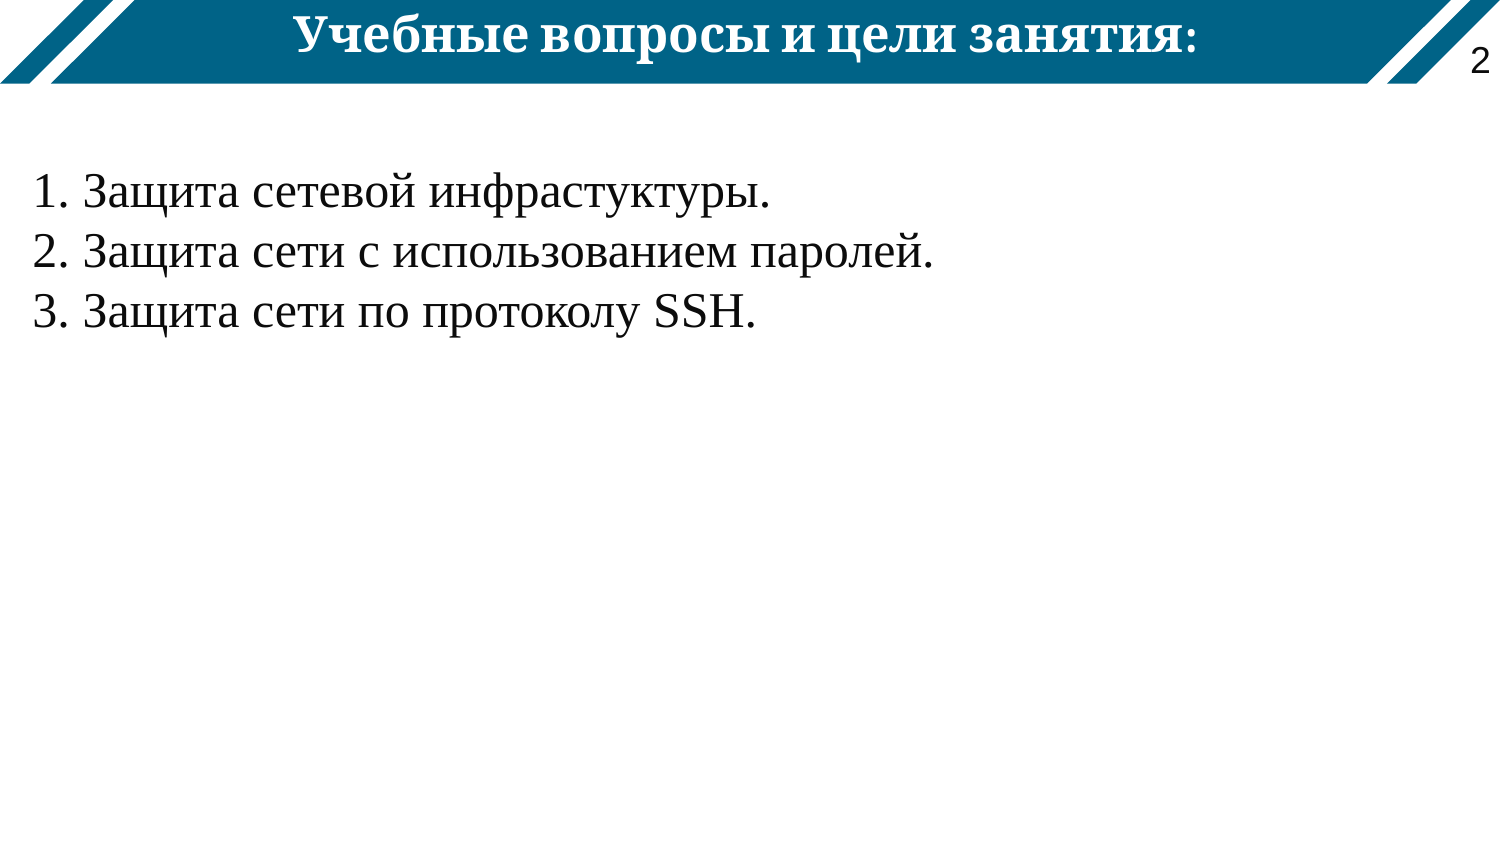

# Учебные вопросы и цели занятия:
2
1. Защита сетевой инфрастуктуры.
2. Защита сети с использованием паролей.
3. Защита сети по протоколу SSH.